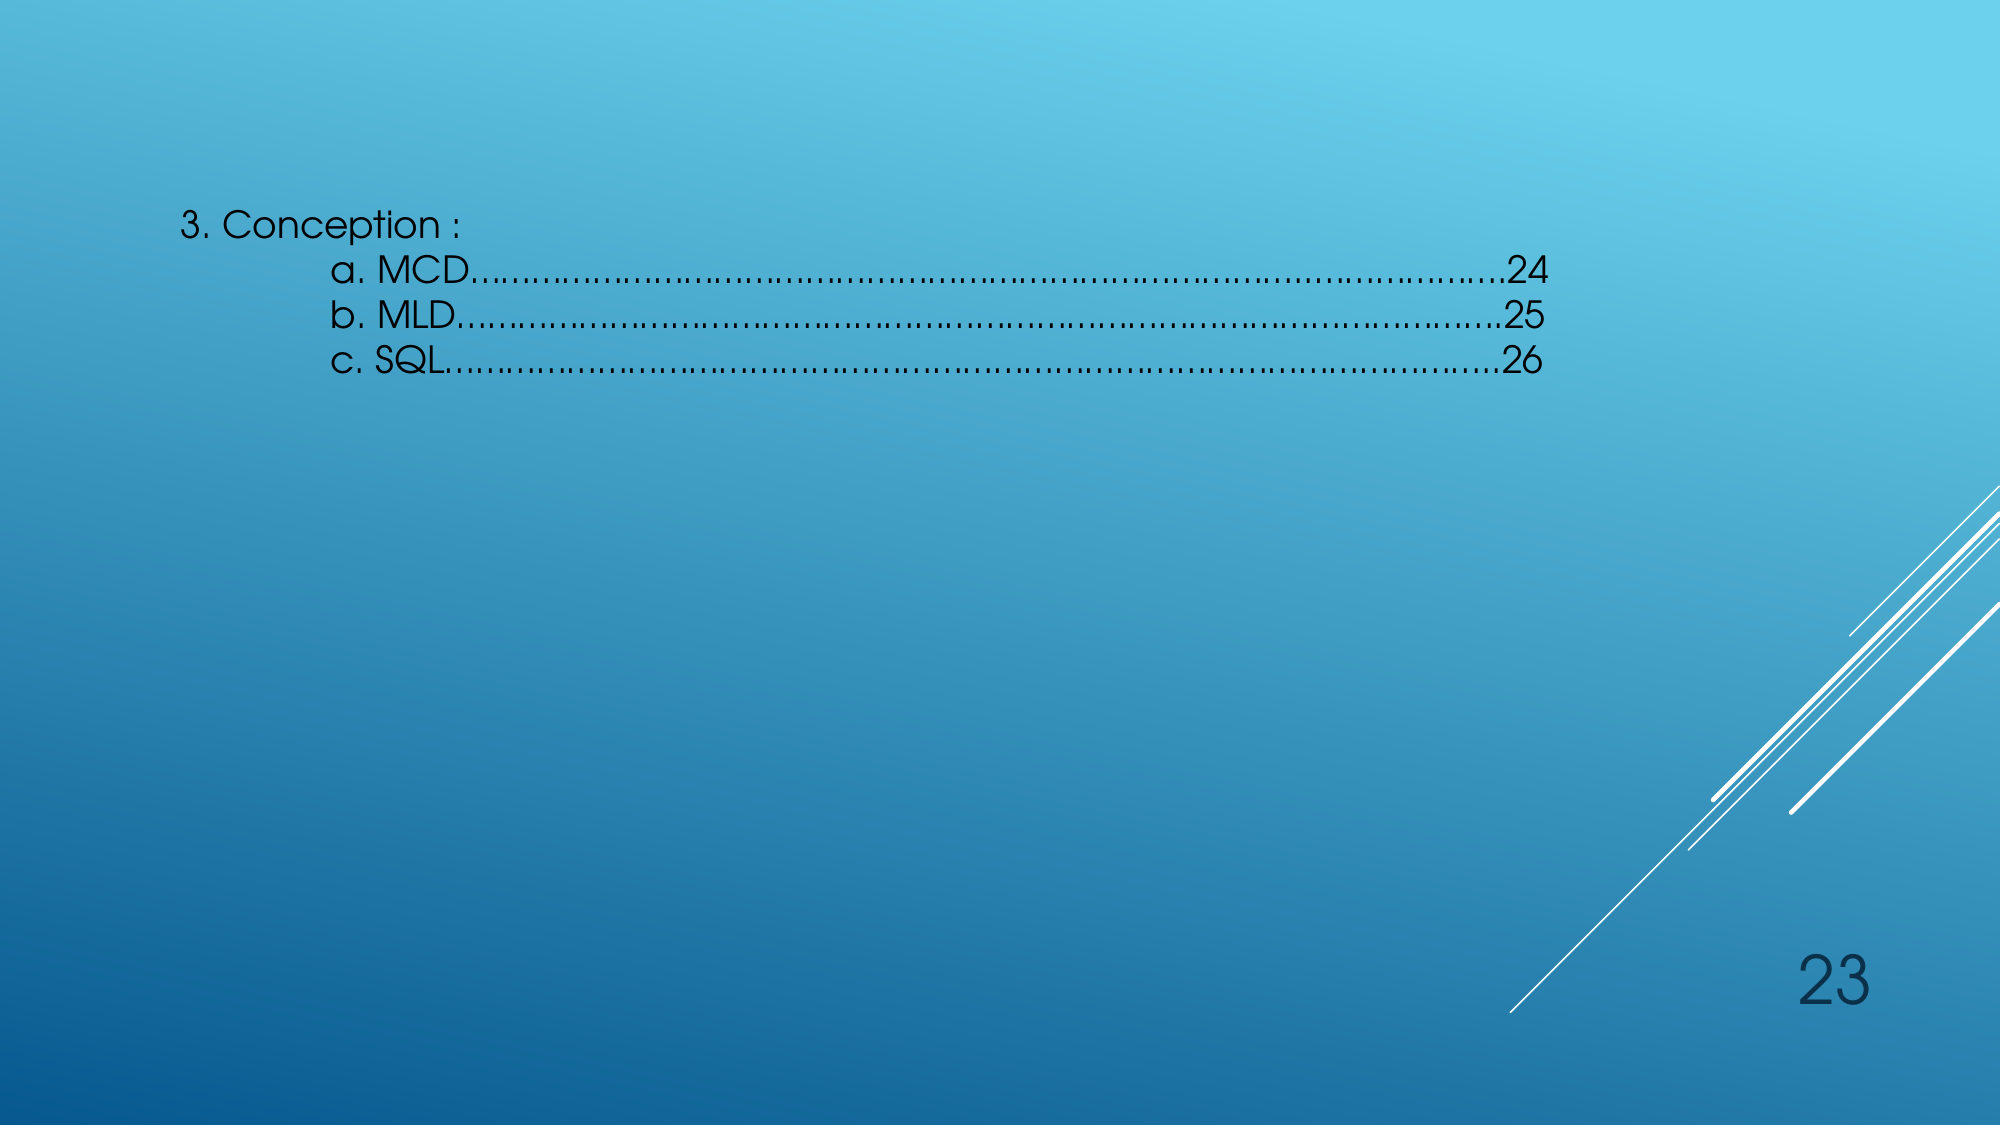

3. Conception :
	a. MCD………………………………………………………………………..……………….24
	b. MLD………………………………………………………………………………………….25
	c. SQL…………………………………………………………………………………………..26

23